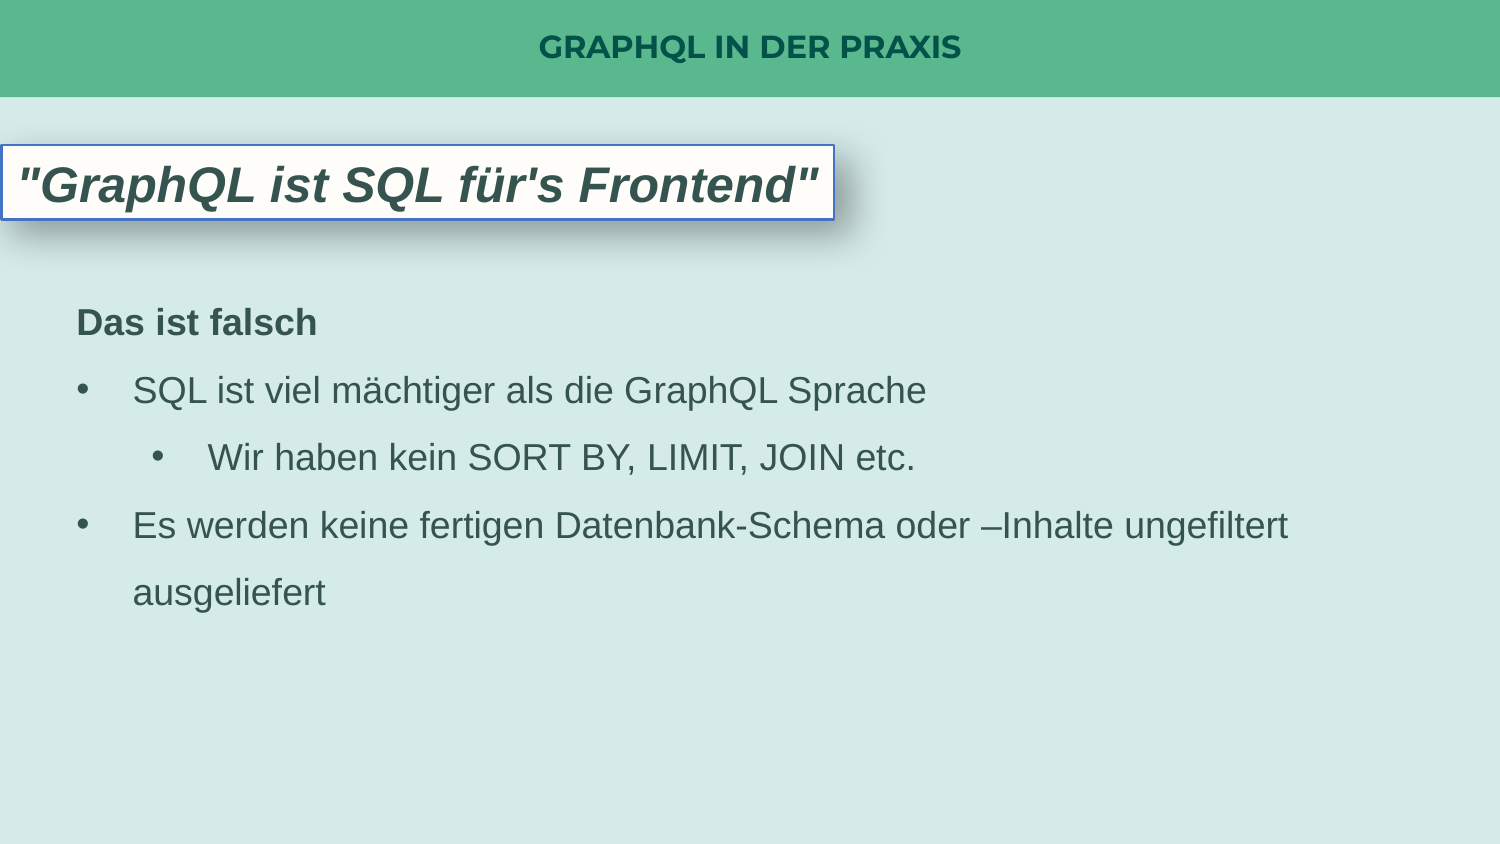

# GraphQL in der Praxis
"GraphQL ist SQL für's Frontend"
Das ist falsch
SQL ist viel mächtiger als die GraphQL Sprache
Wir haben kein SORT BY, LIMIT, JOIN etc.
Es werden keine fertigen Datenbank-Schema oder –Inhalte ungefiltert ausgeliefert